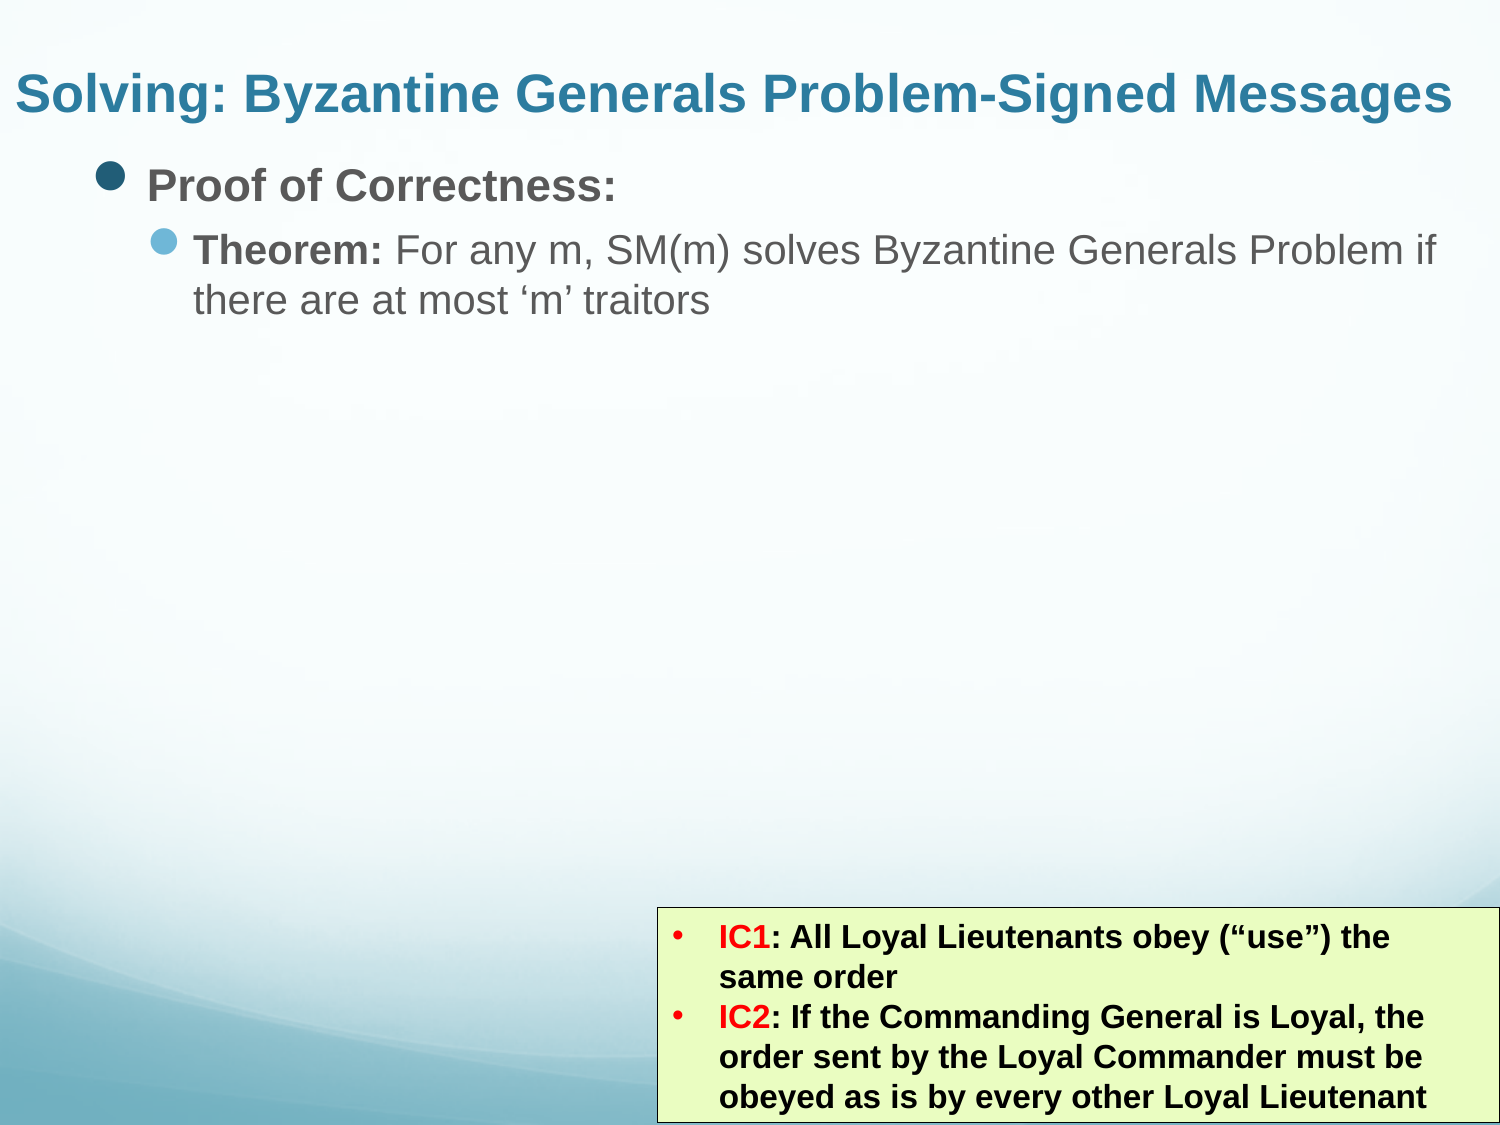

# Solving: Byzantine Generals Problem-Signed Messages
Proof of Correctness:
Theorem: For any m, SM(m) solves Byzantine Generals Problem if there are at most ‘m’ traitors
IC1: All Loyal Lieutenants obey (“use”) the      same order
IC2: If the Commanding General is Loyal, the order sent by the Loyal Commander must be obeyed as is by every other Loyal Lieutenant